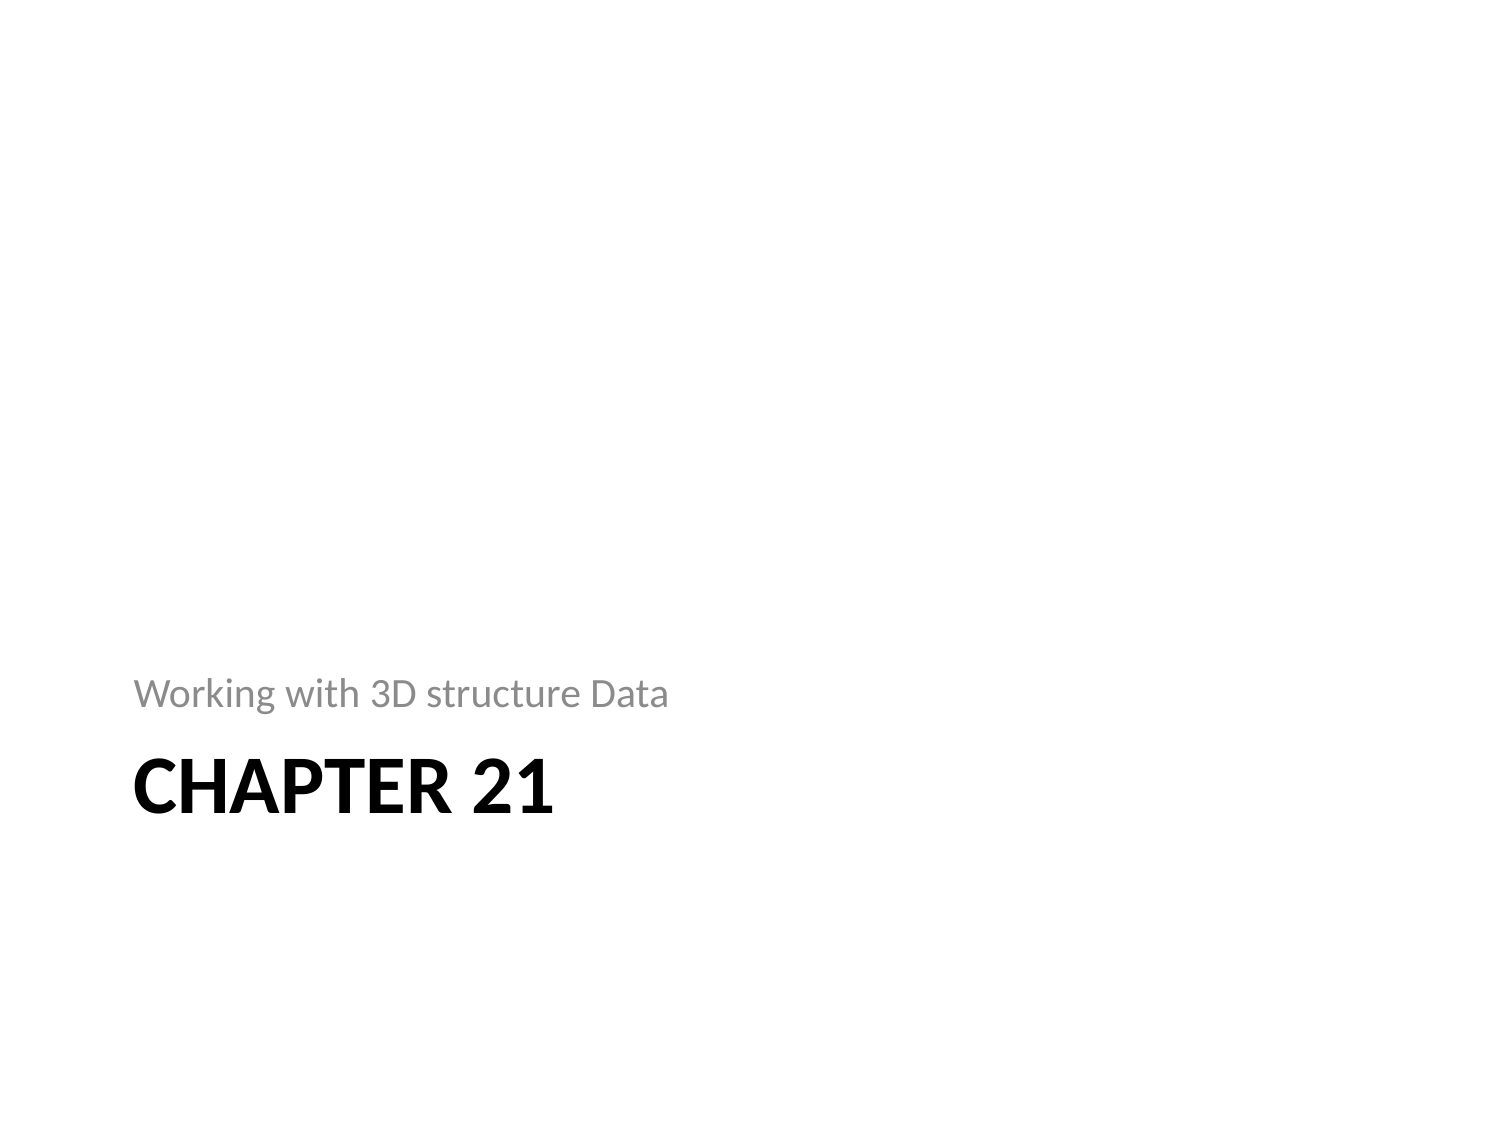

Working with 3D structure Data
# Chapter 21